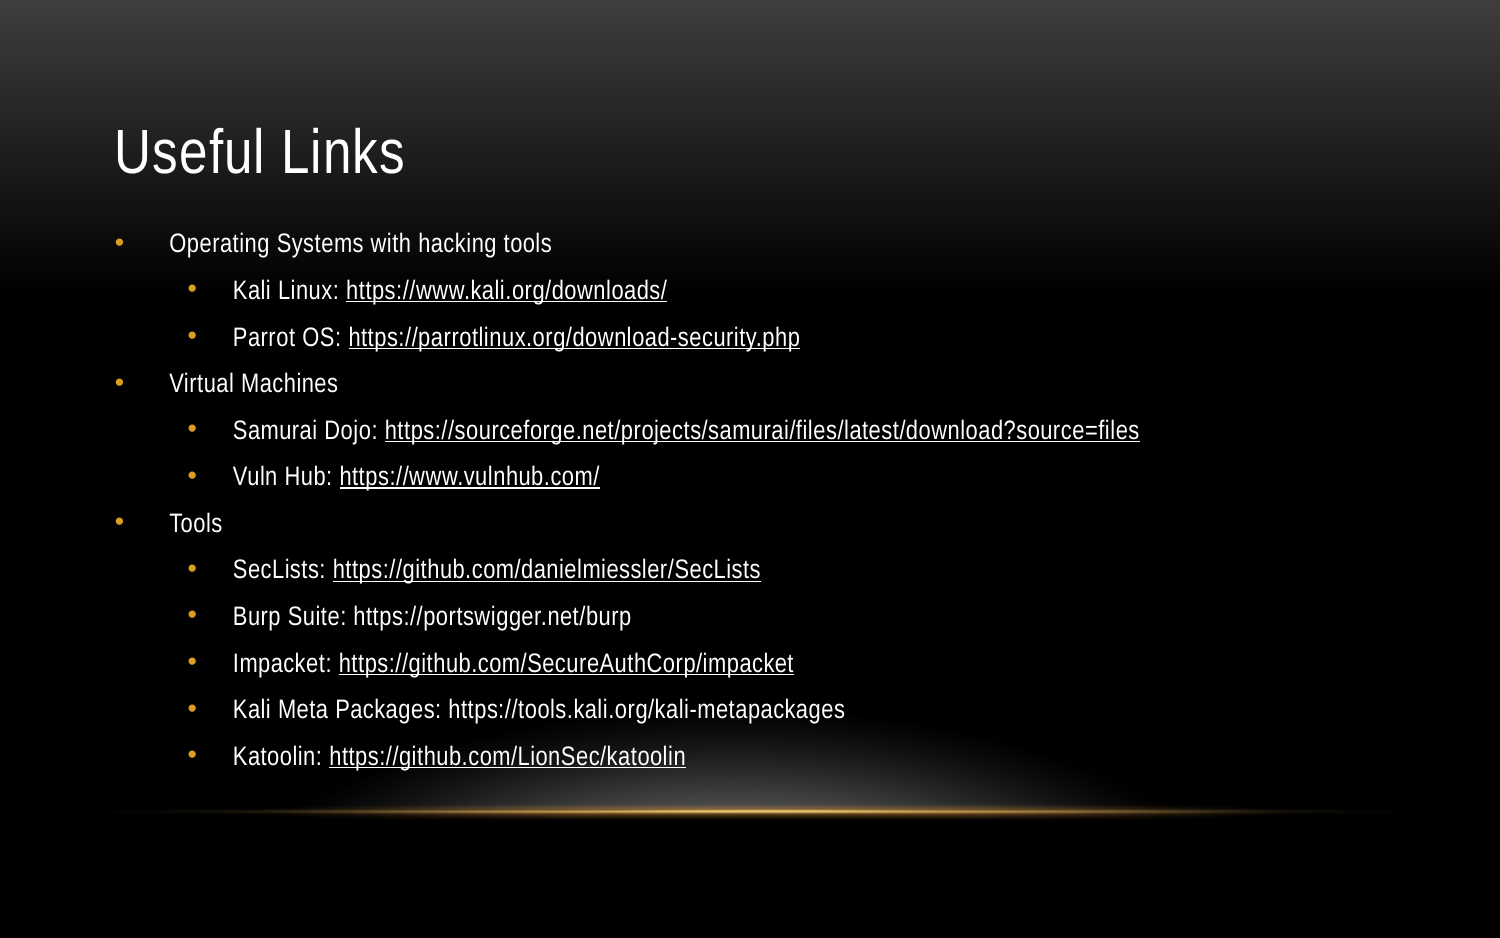

# Useful Links
Operating Systems with hacking tools
Kali Linux: https://www.kali.org/downloads/
Parrot OS: https://parrotlinux.org/download-security.php
Virtual Machines
Samurai Dojo: https://sourceforge.net/projects/samurai/files/latest/download?source=files
Vuln Hub: https://www.vulnhub.com/
Tools
SecLists: https://github.com/danielmiessler/SecLists
Burp Suite: https://portswigger.net/burp
Impacket: https://github.com/SecureAuthCorp/impacket
Kali Meta Packages: https://tools.kali.org/kali-metapackages
Katoolin: https://github.com/LionSec/katoolin